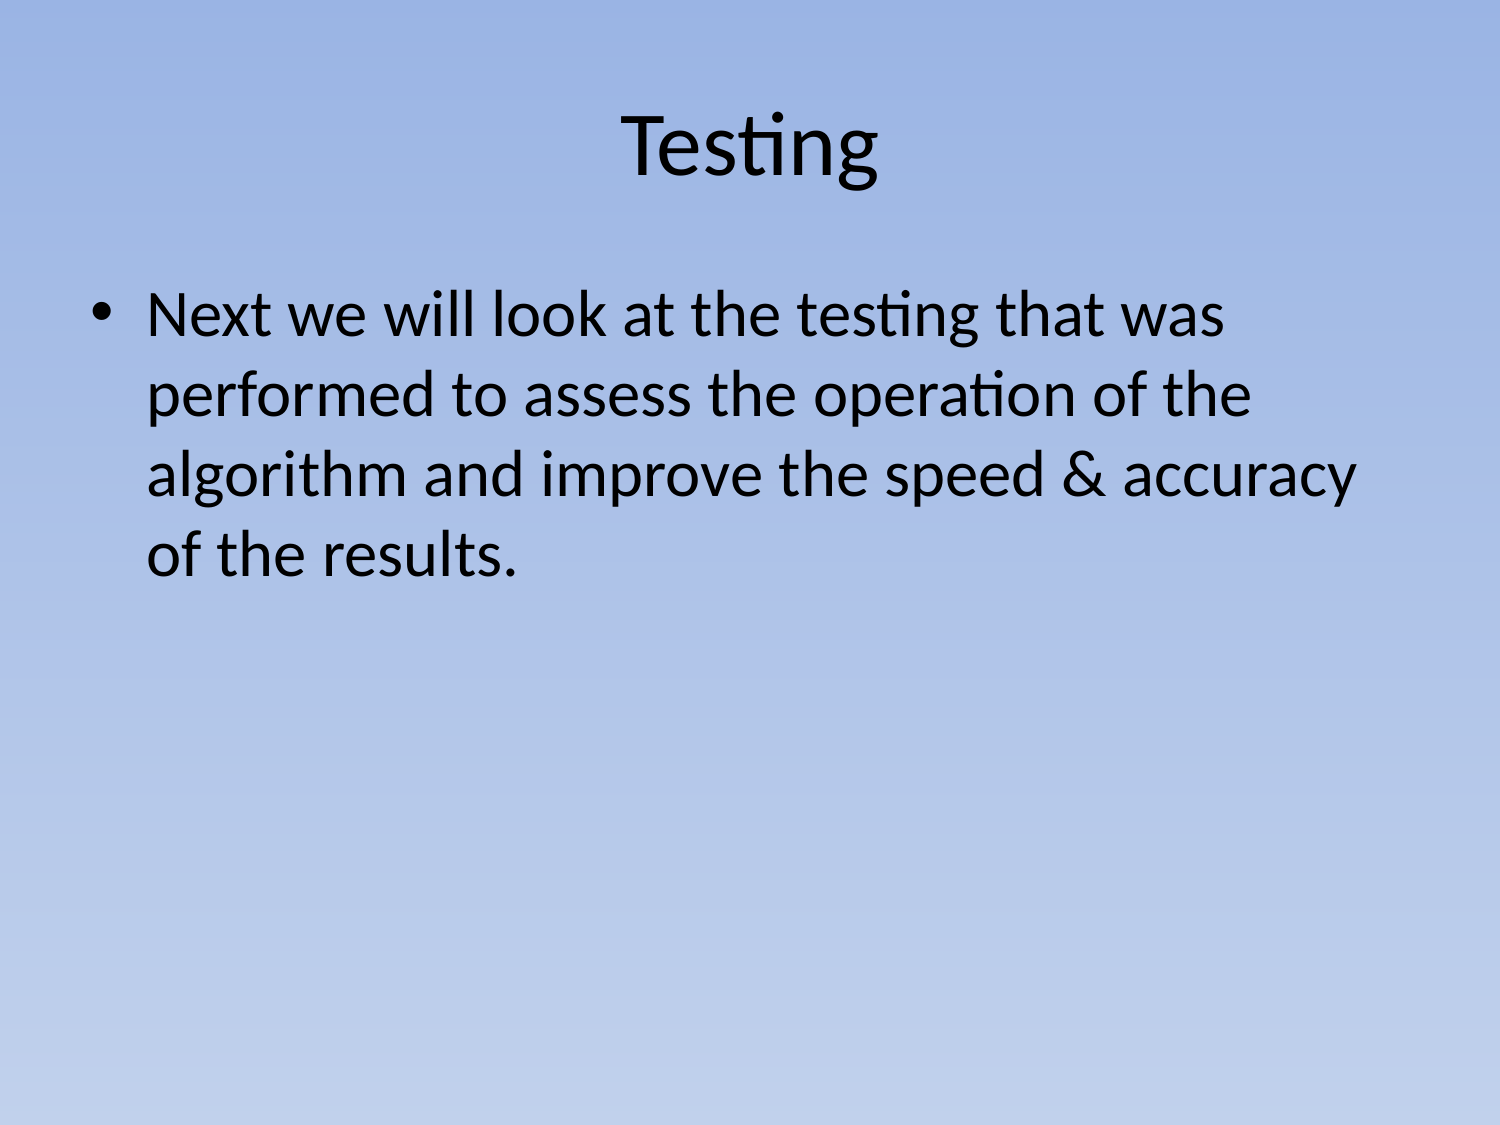

# Testing
Next we will look at the testing that was performed to assess the operation of the algorithm and improve the speed & accuracy of the results.